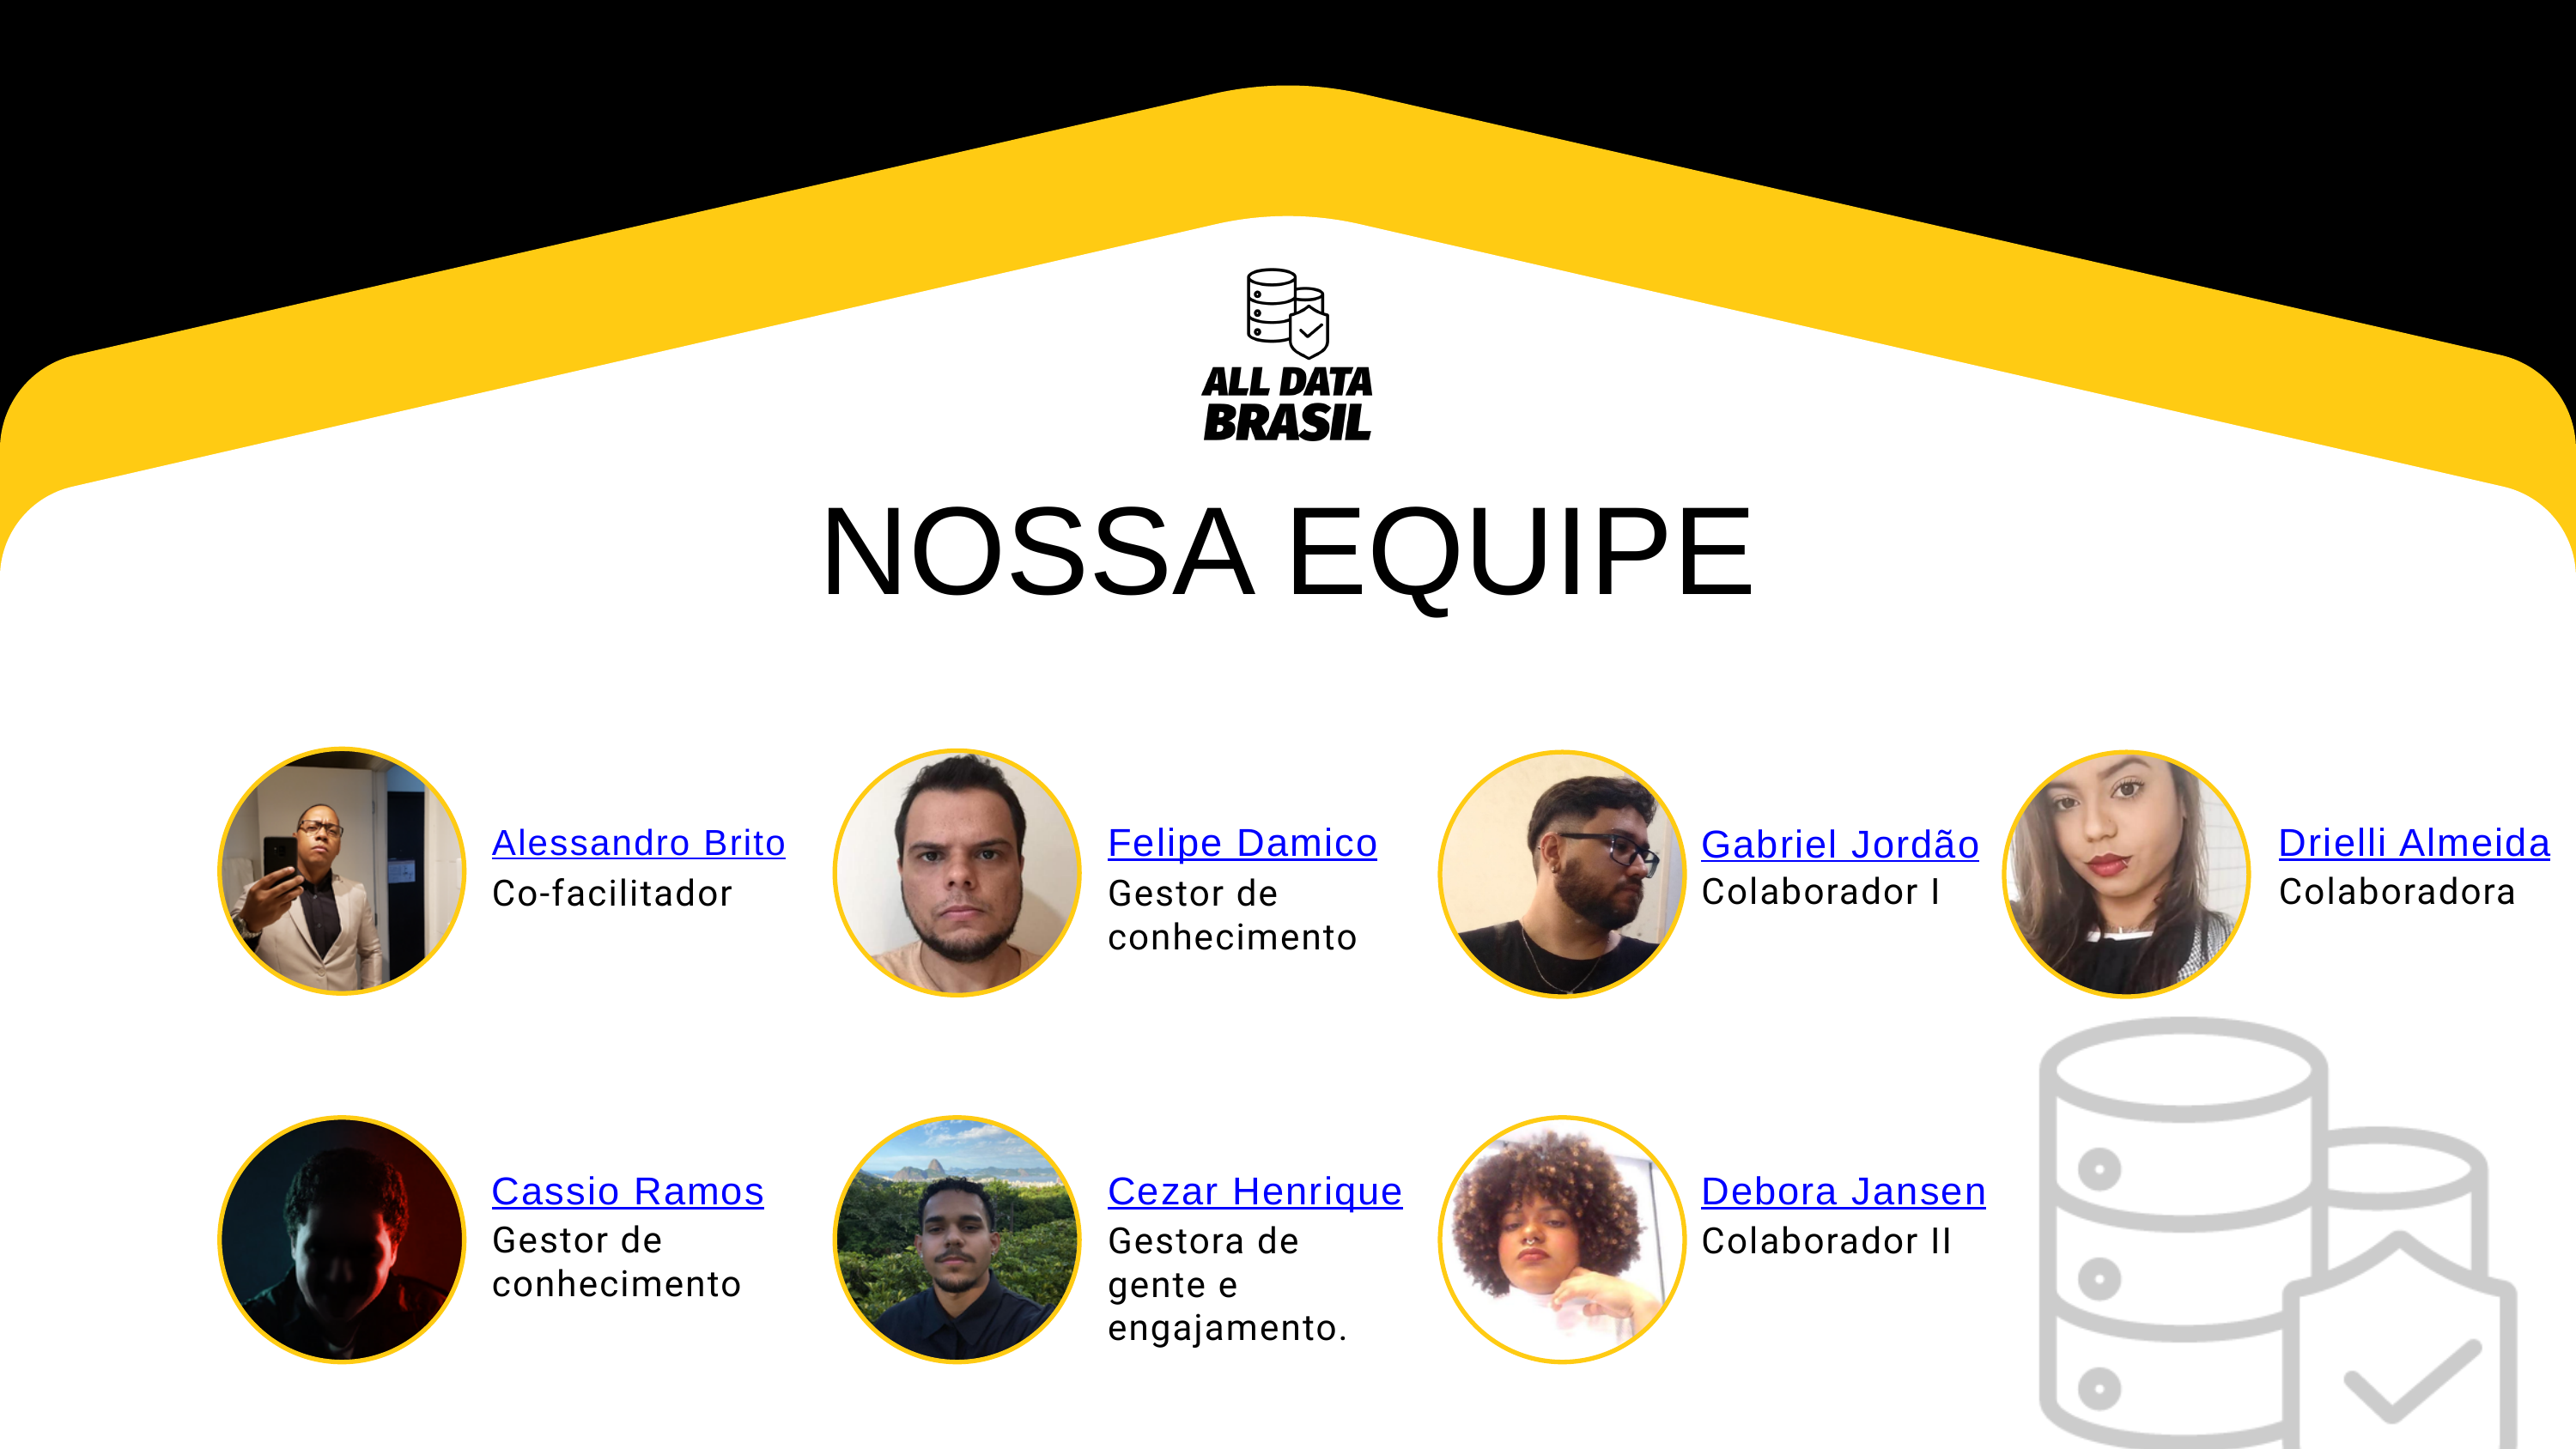

NOSSA EQUIPE

Felipe Damico
Drielli Almeida
Alessandro Brito
Gabriel Jordão
Colaborador I
Colaboradora
Co-facilitador
Gestor de conhecimento

Cassio Ramos
Cezar Henrique
Debora Jansen
Gestor de conhecimento
Gestora de gente e engajamento.
Colaborador II